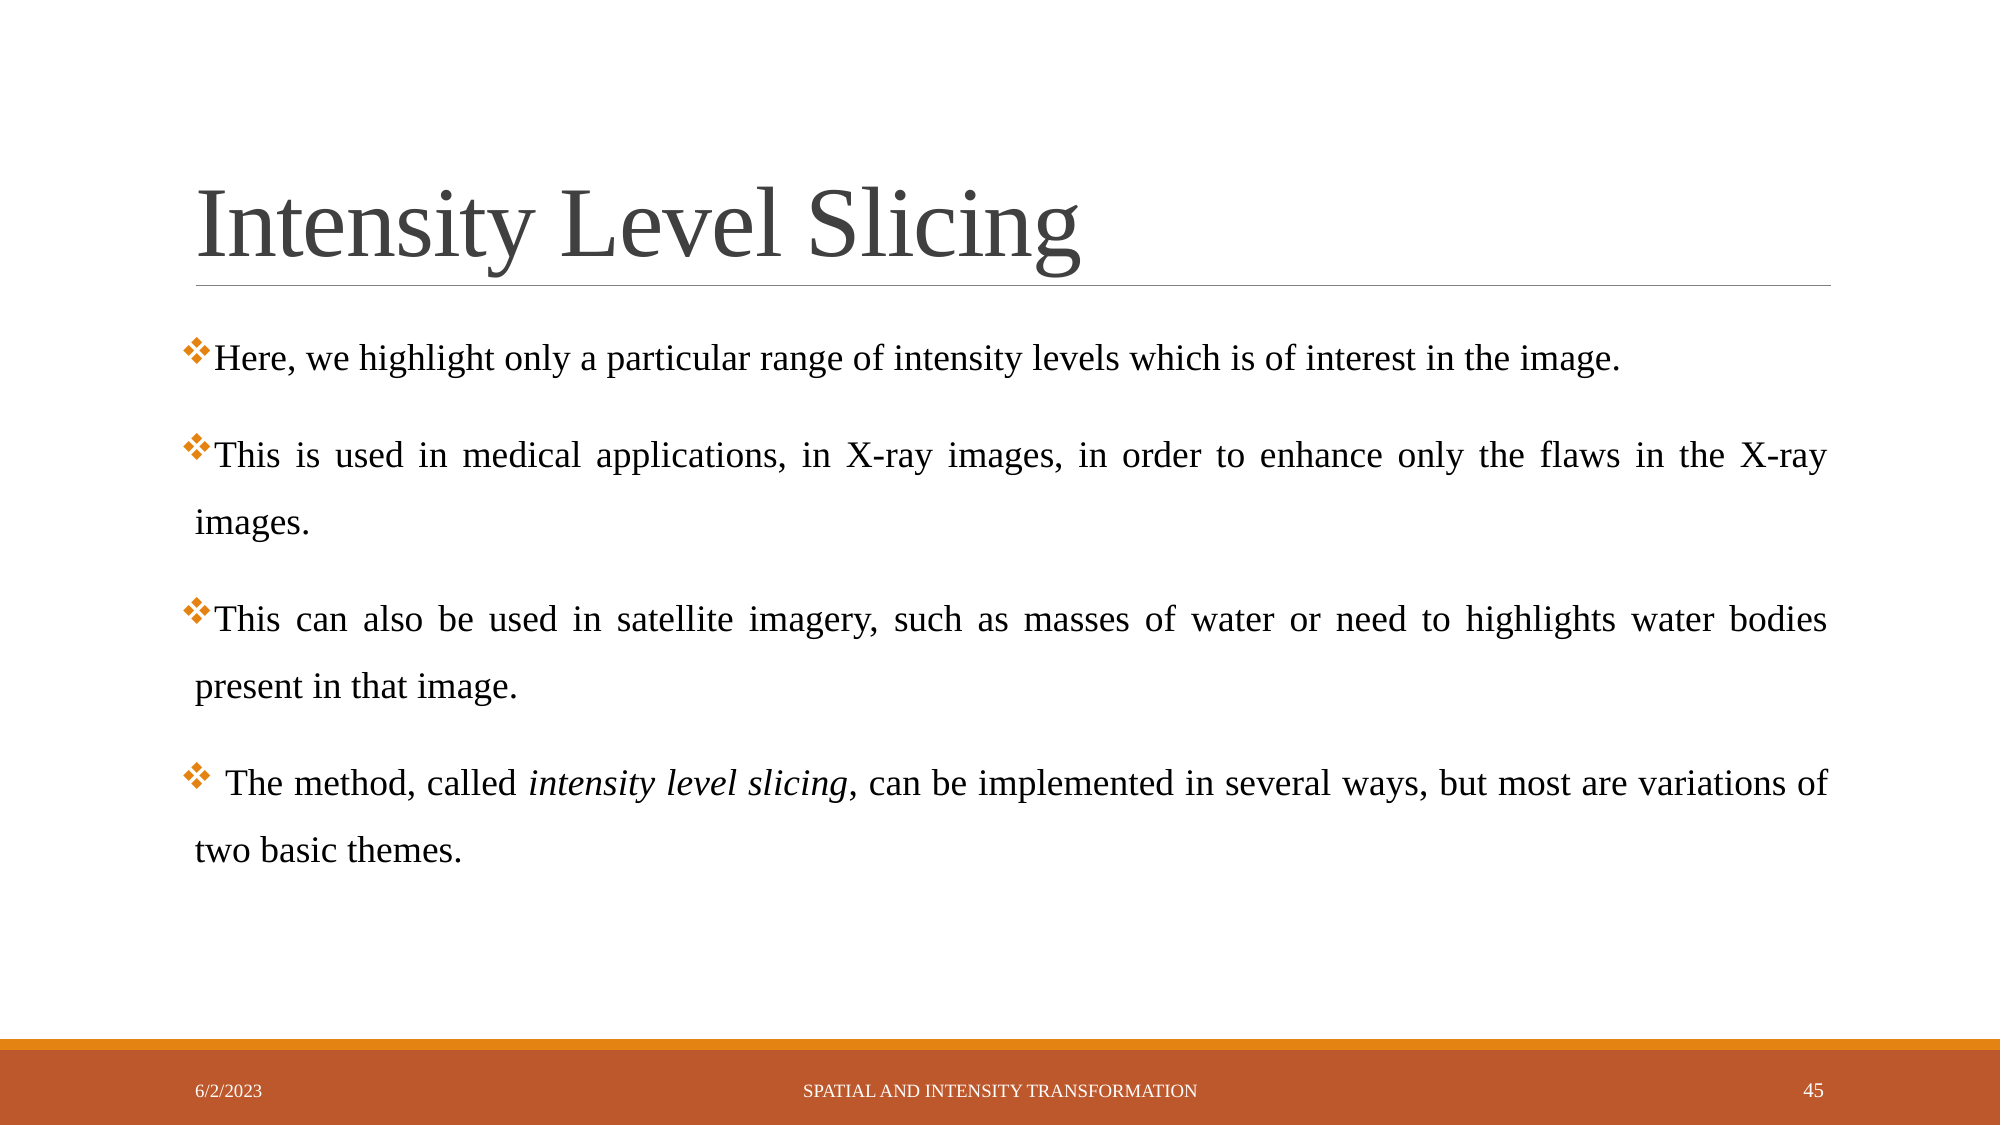

# Intensity Level Slicing
Here, we highlight only a particular range of intensity levels which is of interest in the image.
This is used in medical applications, in X-ray images, in order to enhance only the flaws in the X-ray images.
This can also be used in satellite imagery, such as masses of water or need to highlights water bodies present in that image.
 The method, called intensity level slicing, can be implemented in several ways, but most are variations of two basic themes.

6/2/2023
Spatial and Intensity Transformation
45